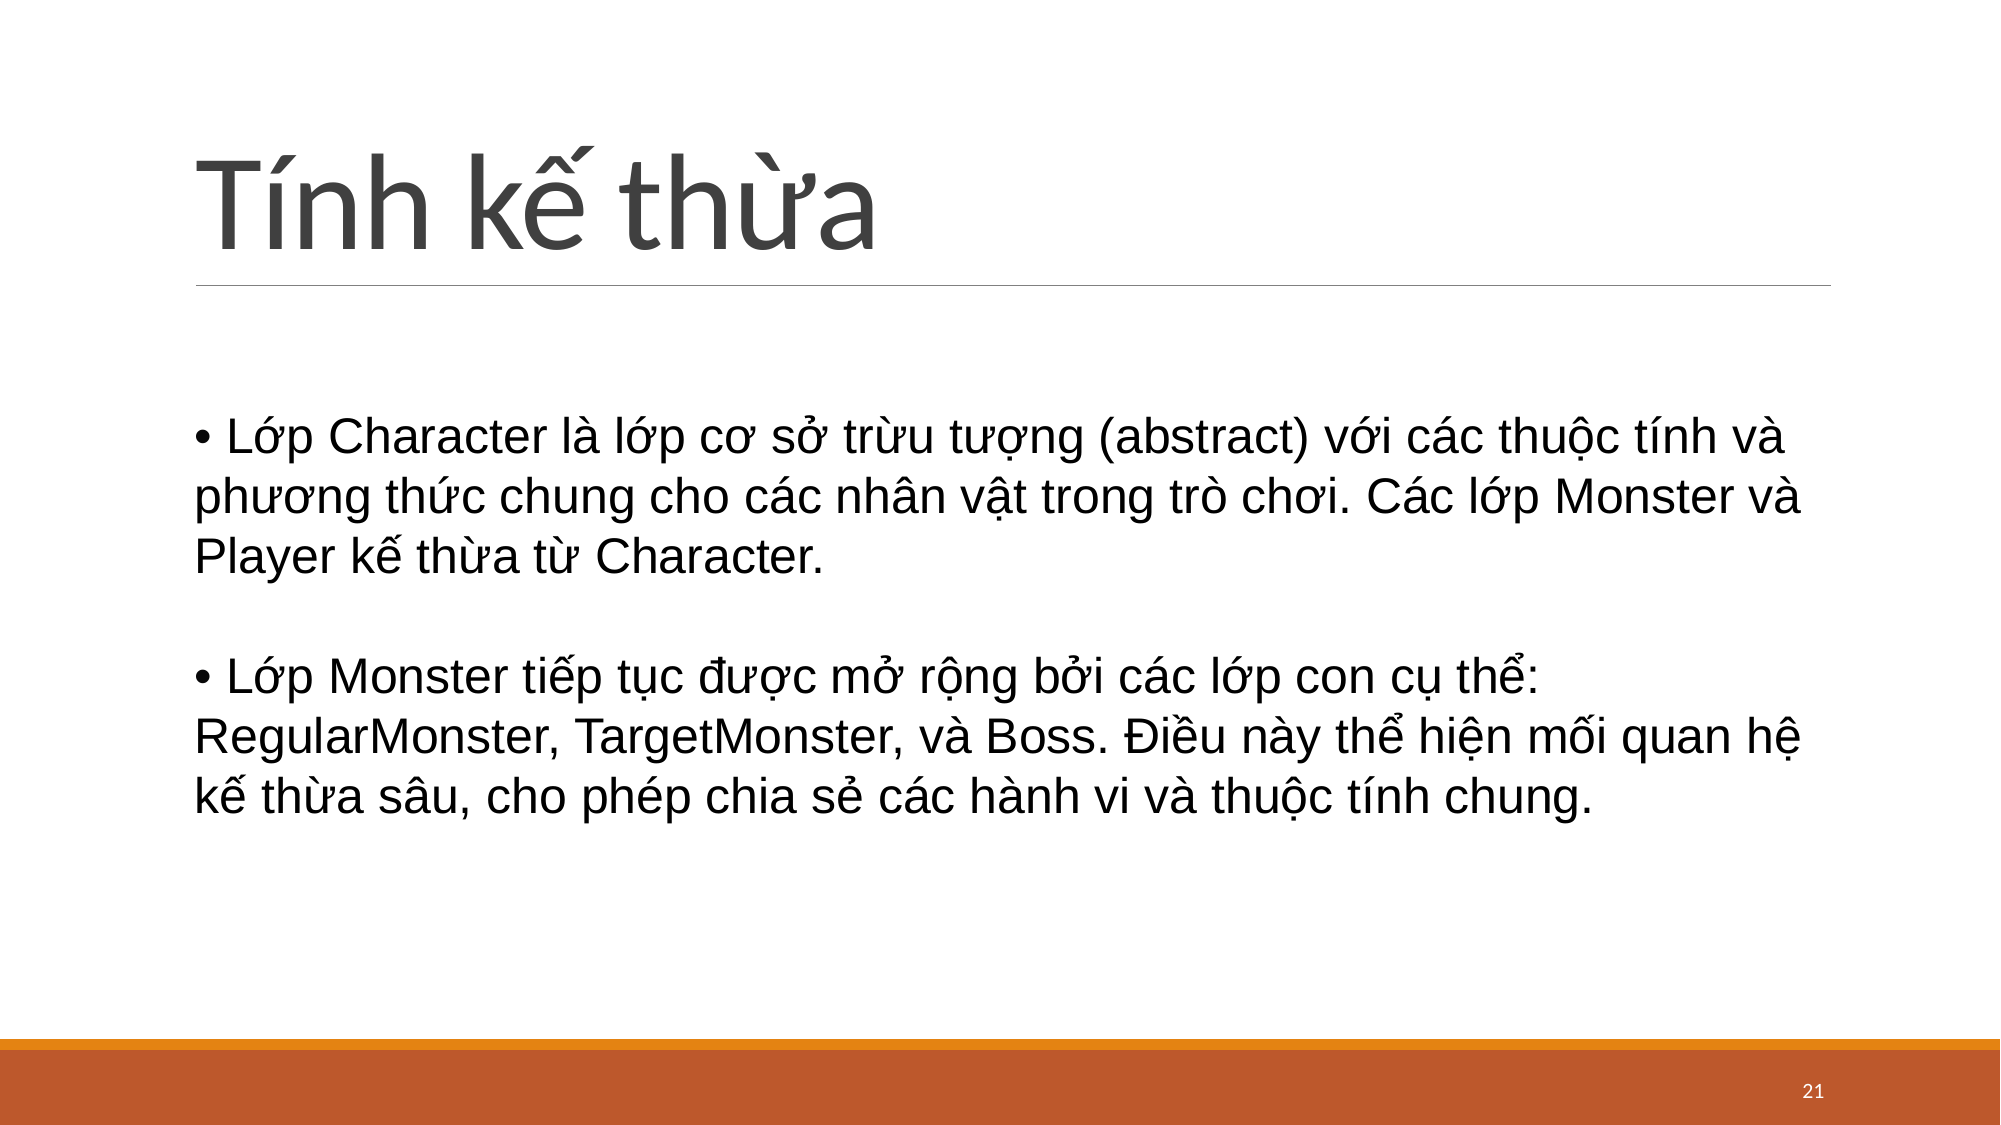

# Tính kế thừa
• Lớp Character là lớp cơ sở trừu tượng (abstract) với các thuộc tính và phương thức chung cho các nhân vật trong trò chơi. Các lớp Monster và Player kế thừa từ Character.

• Lớp Monster tiếp tục được mở rộng bởi các lớp con cụ thể: RegularMonster, TargetMonster, và Boss. Điều này thể hiện mối quan hệ kế thừa sâu, cho phép chia sẻ các hành vi và thuộc tính chung.
21